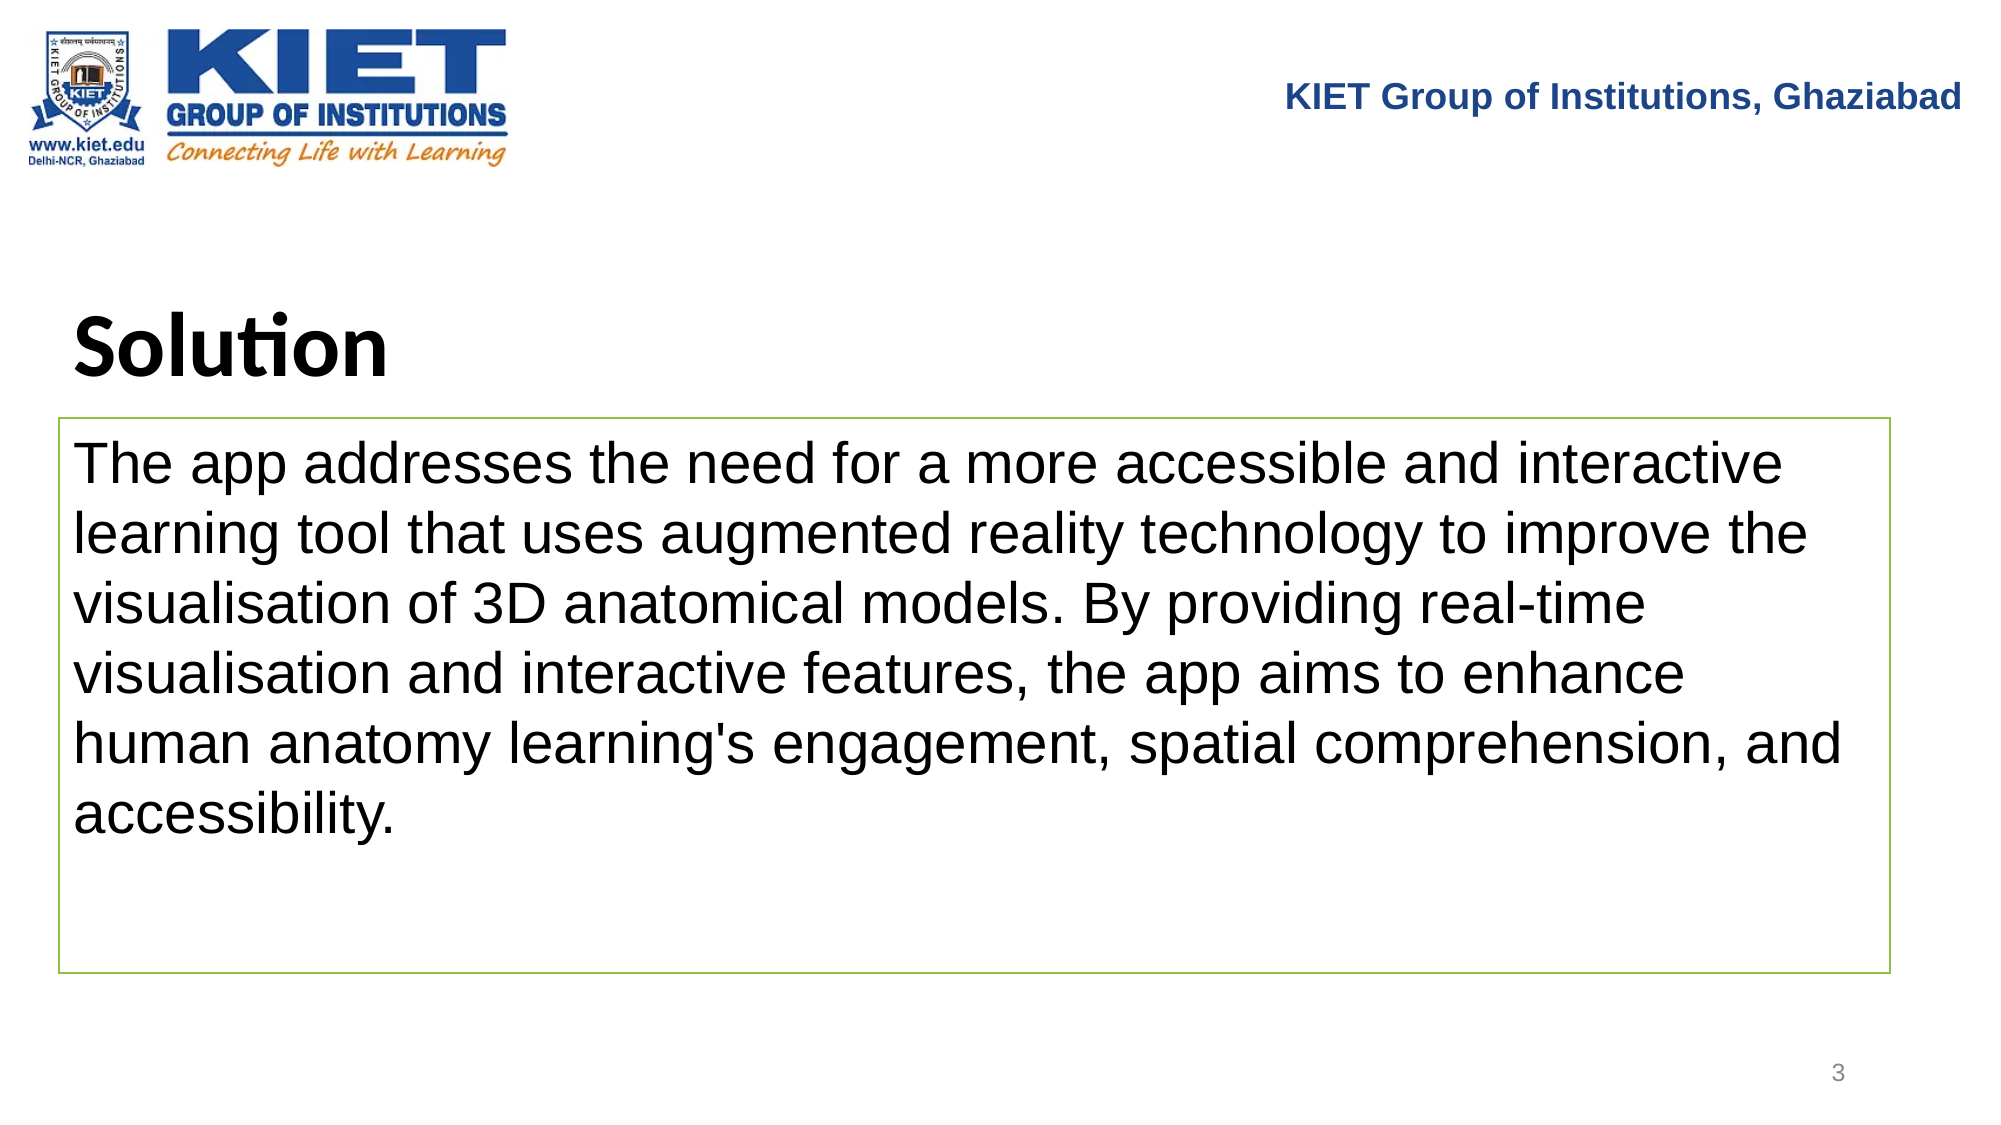

KIET Group of Institutions, Ghaziabad
Solution
The app addresses the need for a more accessible and interactive learning tool that uses augmented reality technology to improve the visualisation of 3D anatomical models. By providing real-time visualisation and interactive features, the app aims to enhance human anatomy learning's engagement, spatial comprehension, and accessibility.
3